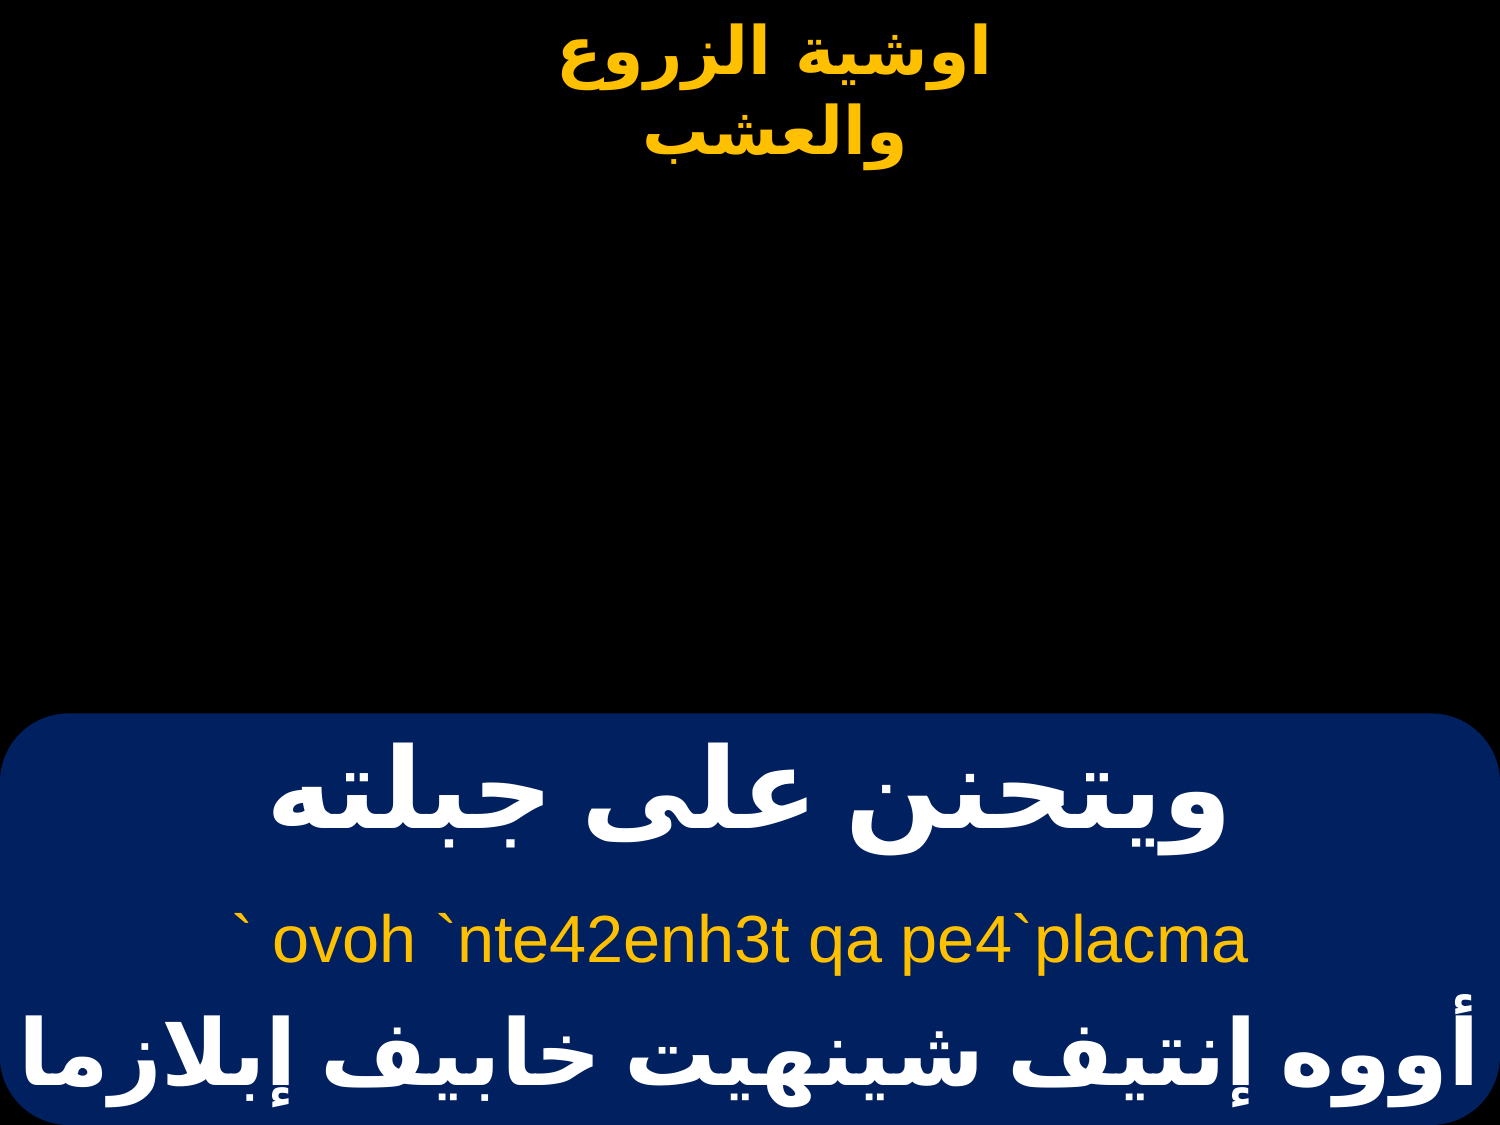

# ويتحنن على جبلته
` ovoh `nte42enh3t qa pe4`placma
أووه إنتيف شينهيت خابيف إبلازما